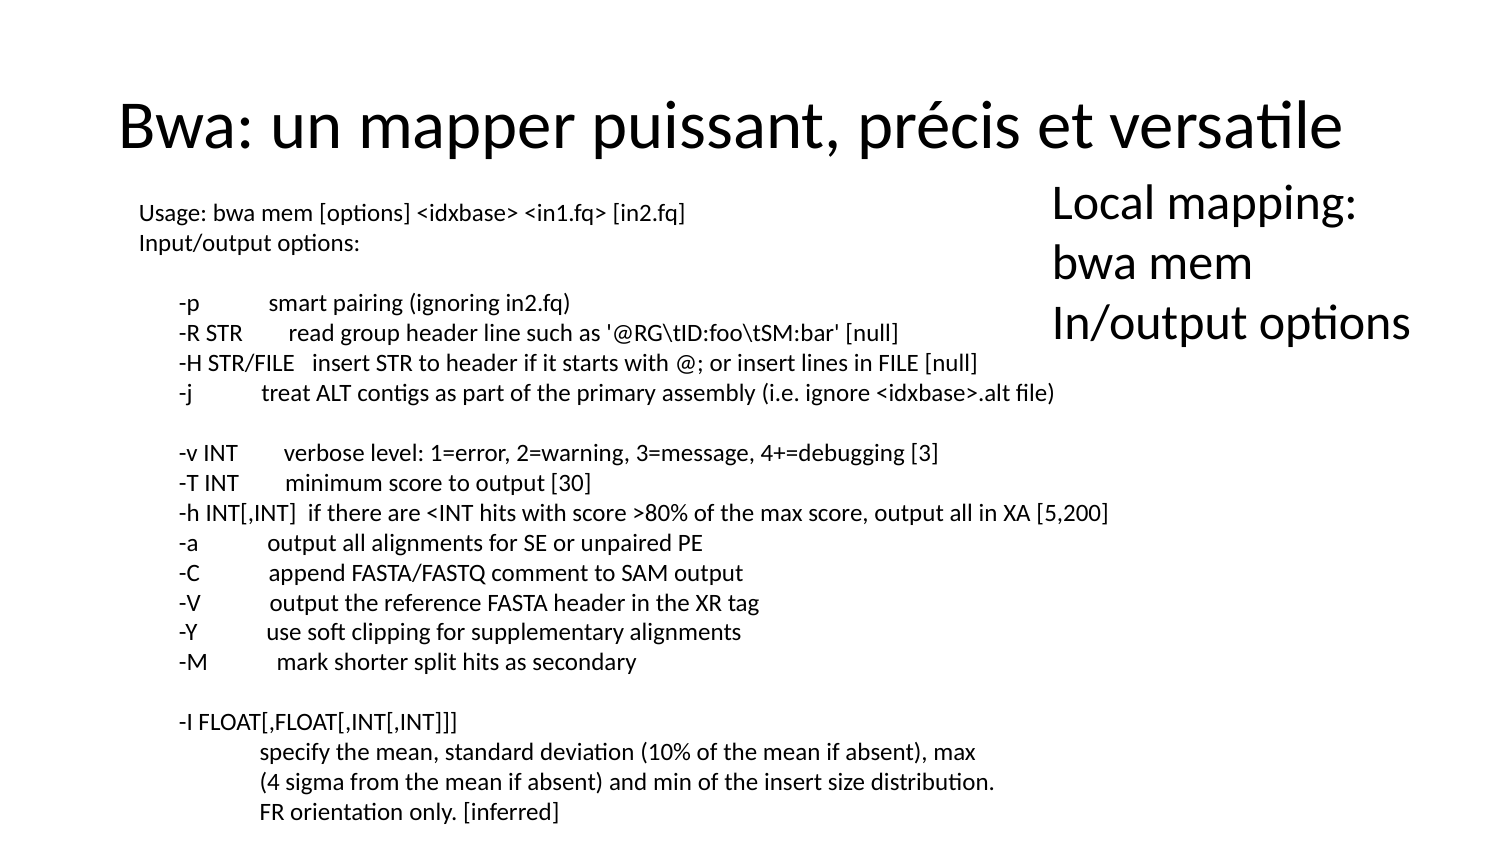

# Bwa: un mapper puissant, précis et versatile
Local mapping:
bwa mem
In/output options
Usage: bwa mem [options] <idxbase> <in1.fq> [in2.fq]
Input/output options:

       -p            smart pairing (ignoring in2.fq)
       -R STR        read group header line such as '@RG\tID:foo\tSM:bar' [null]
       -H STR/FILE   insert STR to header if it starts with @; or insert lines in FILE [null]
       -j            treat ALT contigs as part of the primary assembly (i.e. ignore <idxbase>.alt file)

       -v INT        verbose level: 1=error, 2=warning, 3=message, 4+=debugging [3]
       -T INT        minimum score to output [30]
       -h INT[,INT]  if there are <INT hits with score >80% of the max score, output all in XA [5,200]
       -a            output all alignments for SE or unpaired PE
       -C            append FASTA/FASTQ comment to SAM output
       -V            output the reference FASTA header in the XR tag
       -Y            use soft clipping for supplementary alignments
       -M            mark shorter split hits as secondary

       -I FLOAT[,FLOAT[,INT[,INT]]]
                     specify the mean, standard deviation (10% of the mean if absent), max
                     (4 sigma from the mean if absent) and min of the insert size distribution.
                     FR orientation only. [inferred]